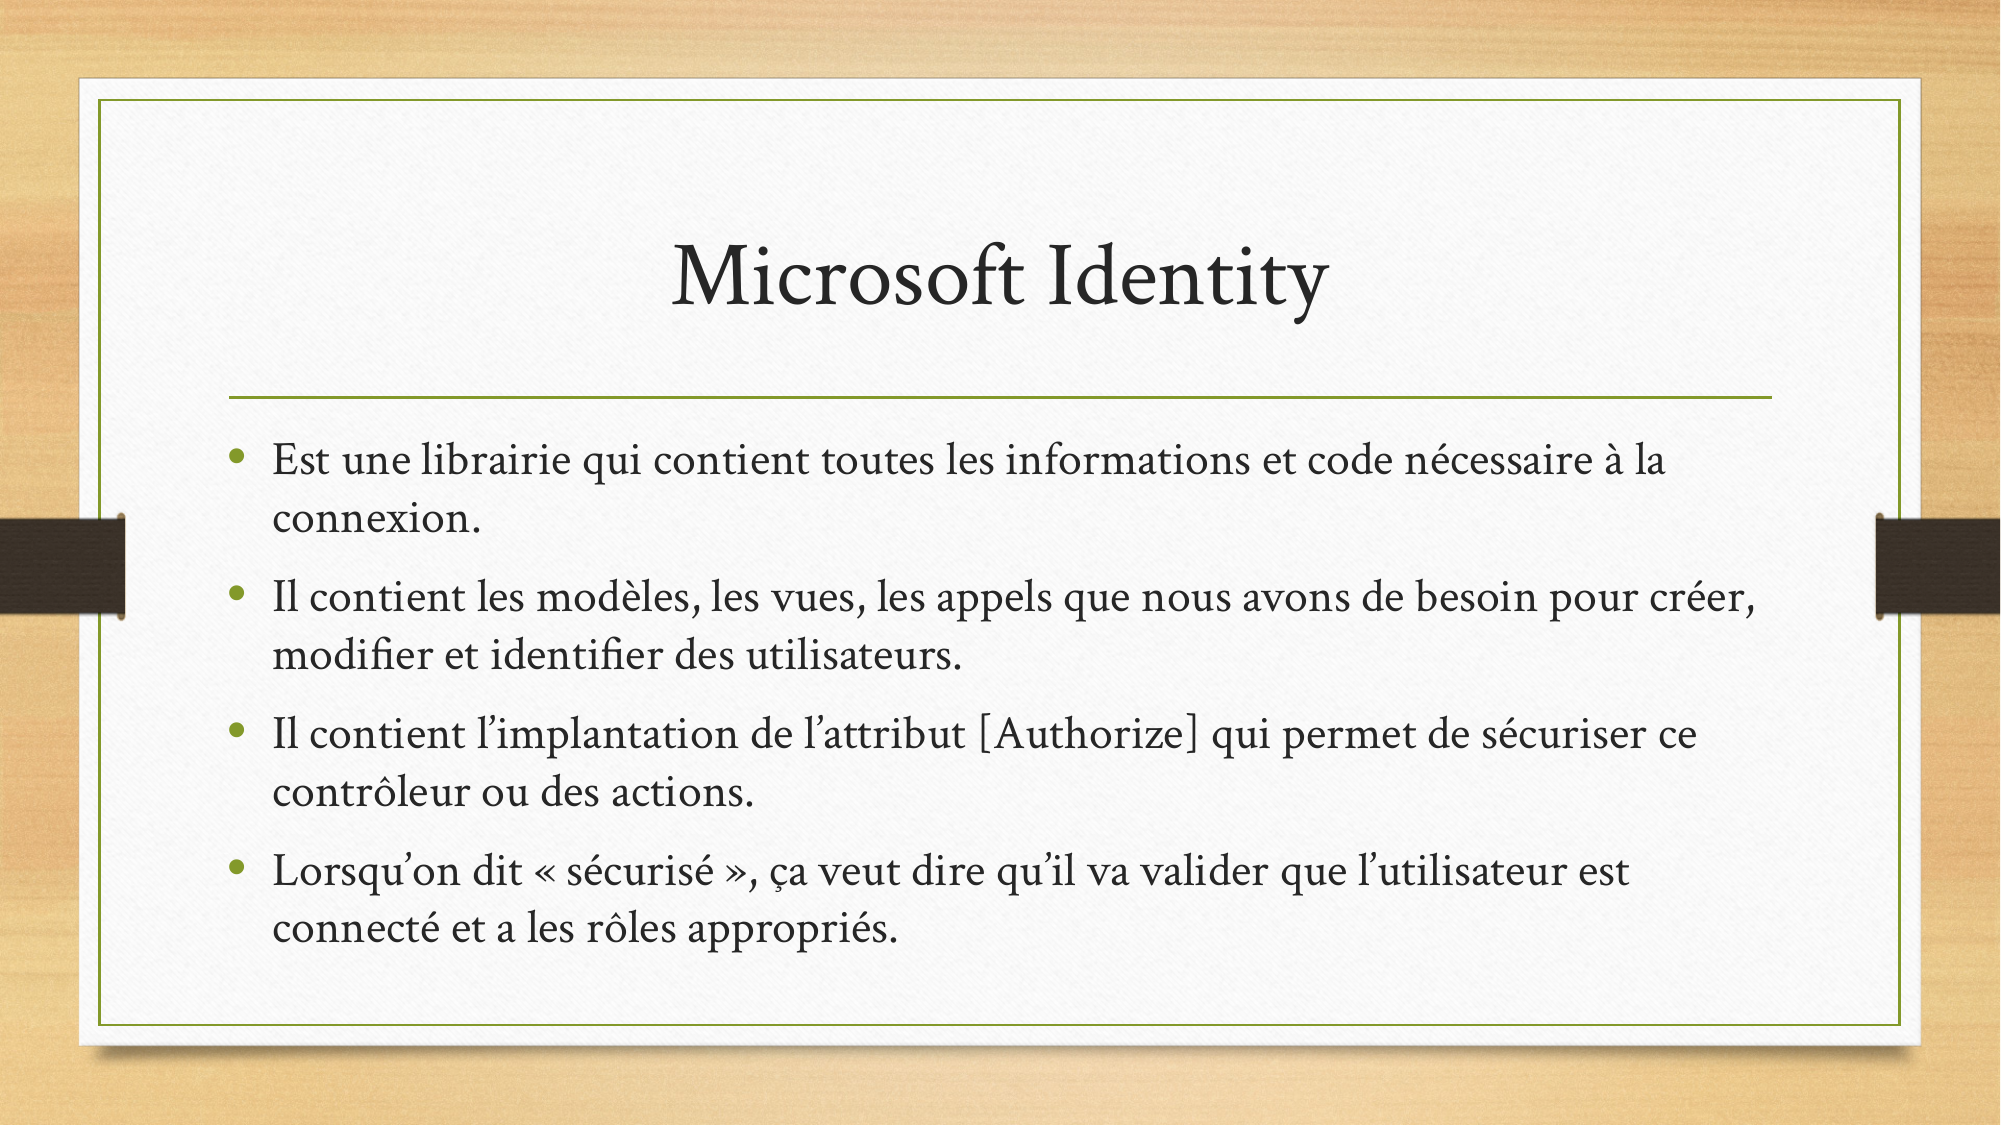

# Microsoft Identity
Est une librairie qui contient toutes les informations et code nécessaire à la connexion.
Il contient les modèles, les vues, les appels que nous avons de besoin pour créer, modifier et identifier des utilisateurs.
Il contient l’implantation de l’attribut [Authorize] qui permet de sécuriser ce contrôleur ou des actions.
Lorsqu’on dit « sécurisé », ça veut dire qu’il va valider que l’utilisateur est connecté et a les rôles appropriés.